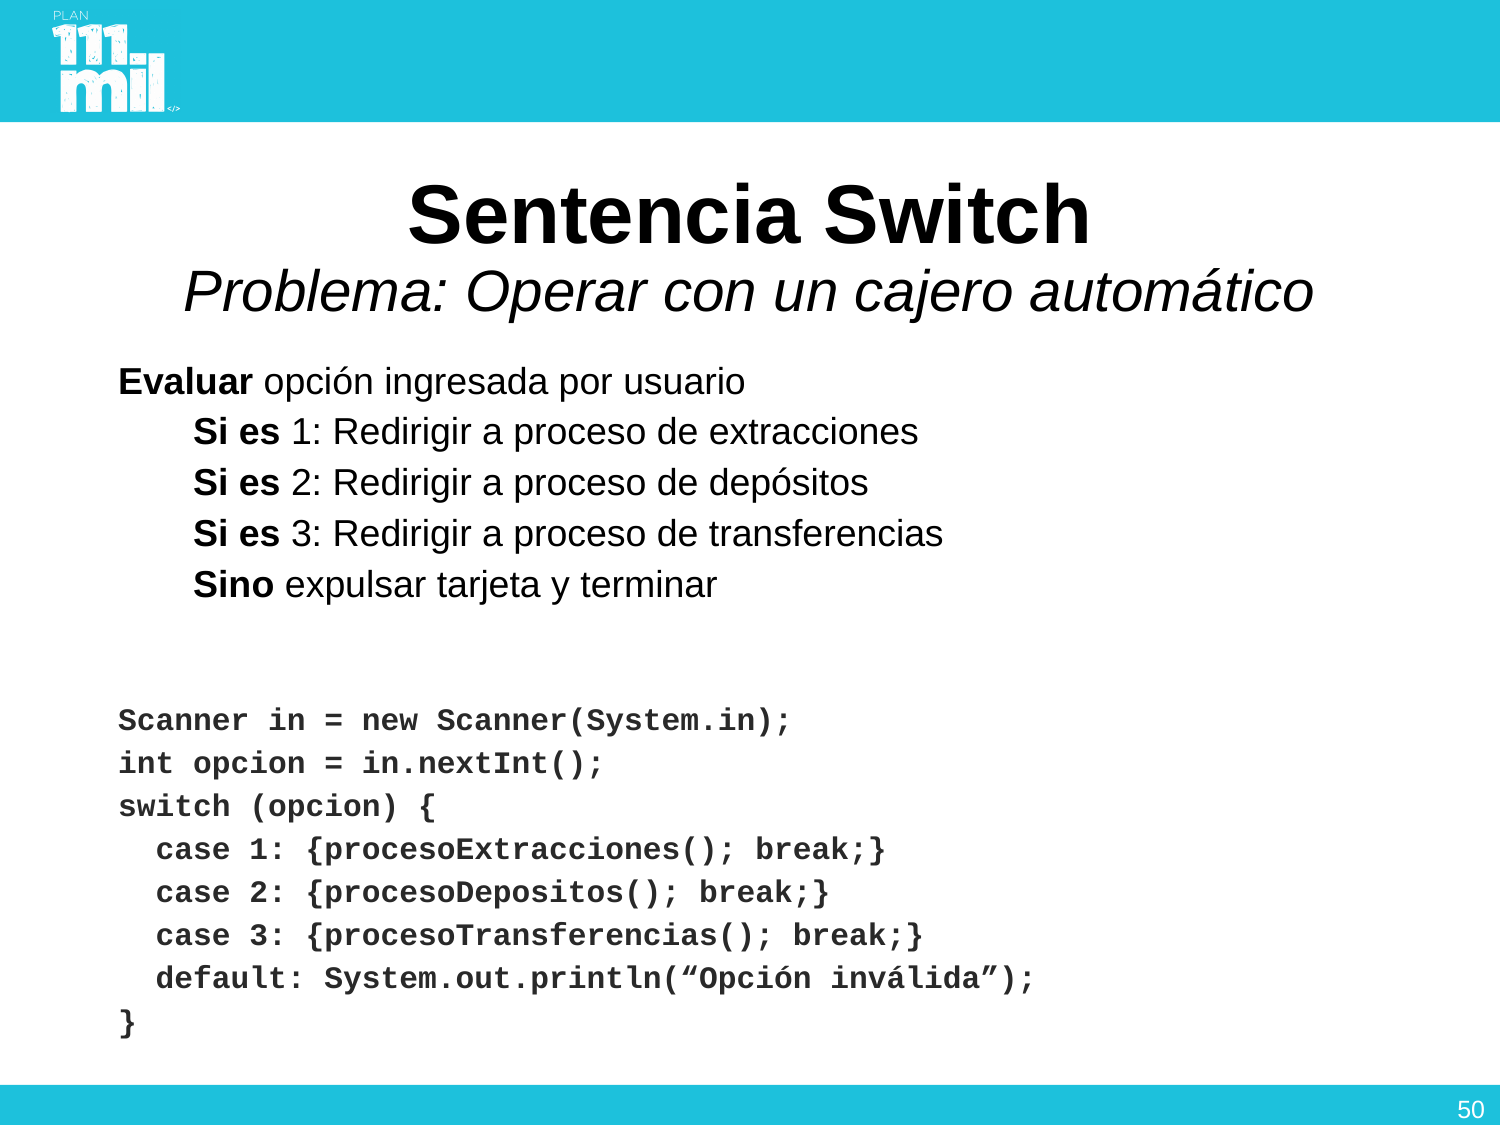

# Sentencia Switch Problema: Operar con un cajero automático
Evaluar opción ingresada por usuario
Si es 1: Redirigir a proceso de extracciones
Si es 2: Redirigir a proceso de depósitos
Si es 3: Redirigir a proceso de transferencias
Sino expulsar tarjeta y terminar

Scanner in = new Scanner(System.in);
int opcion = in.nextInt();
switch (opcion) {
  case 1: {procesoExtracciones(); break;}
	case 2: {procesoDepositos(); break;}
	case 3: {procesoTransferencias(); break;}
	default: System.out.println(“Opción inválida”);
}

50